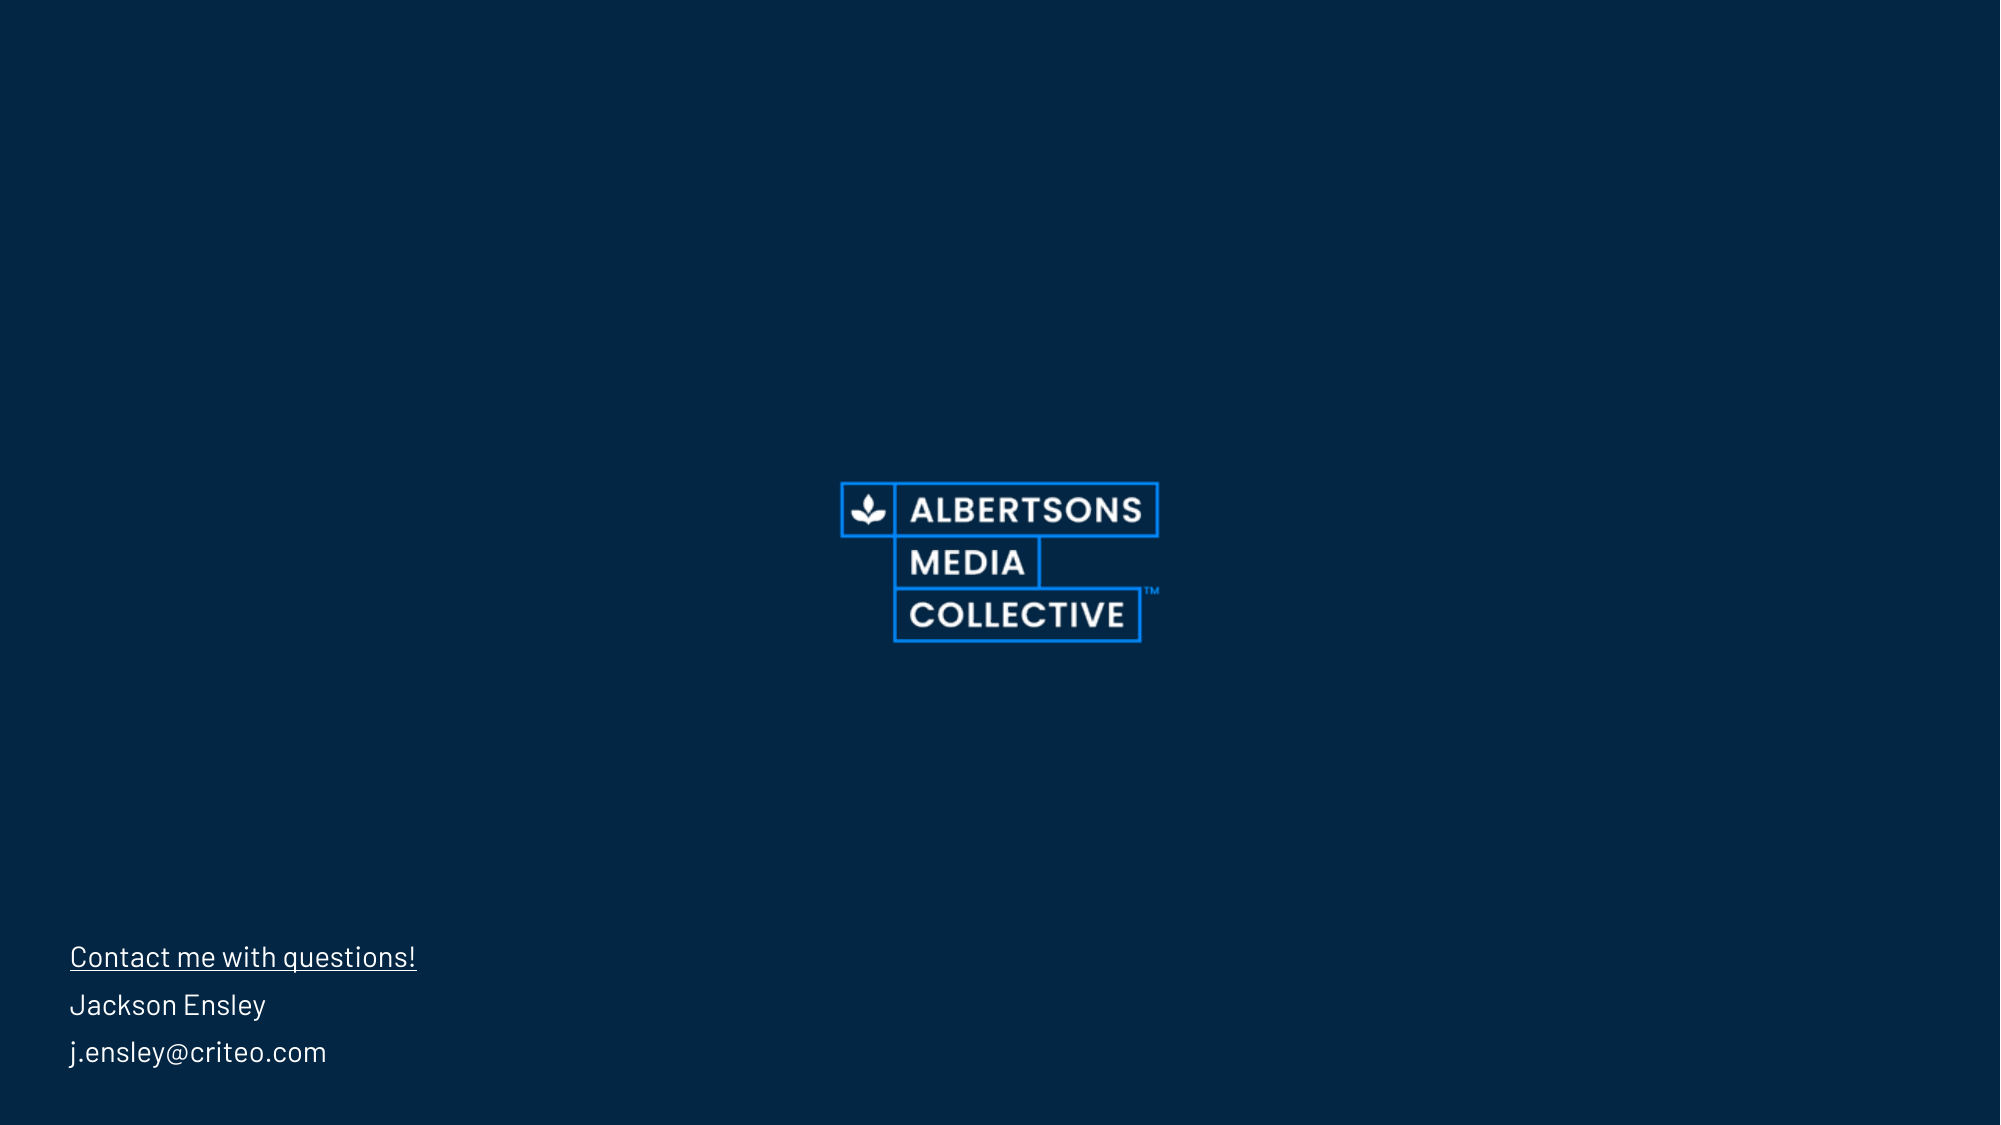

Contact me with questions!
Jackson Ensley
j.ensley@criteo.comin CPCs (~$0.30), resulting in a drop in ROAS.